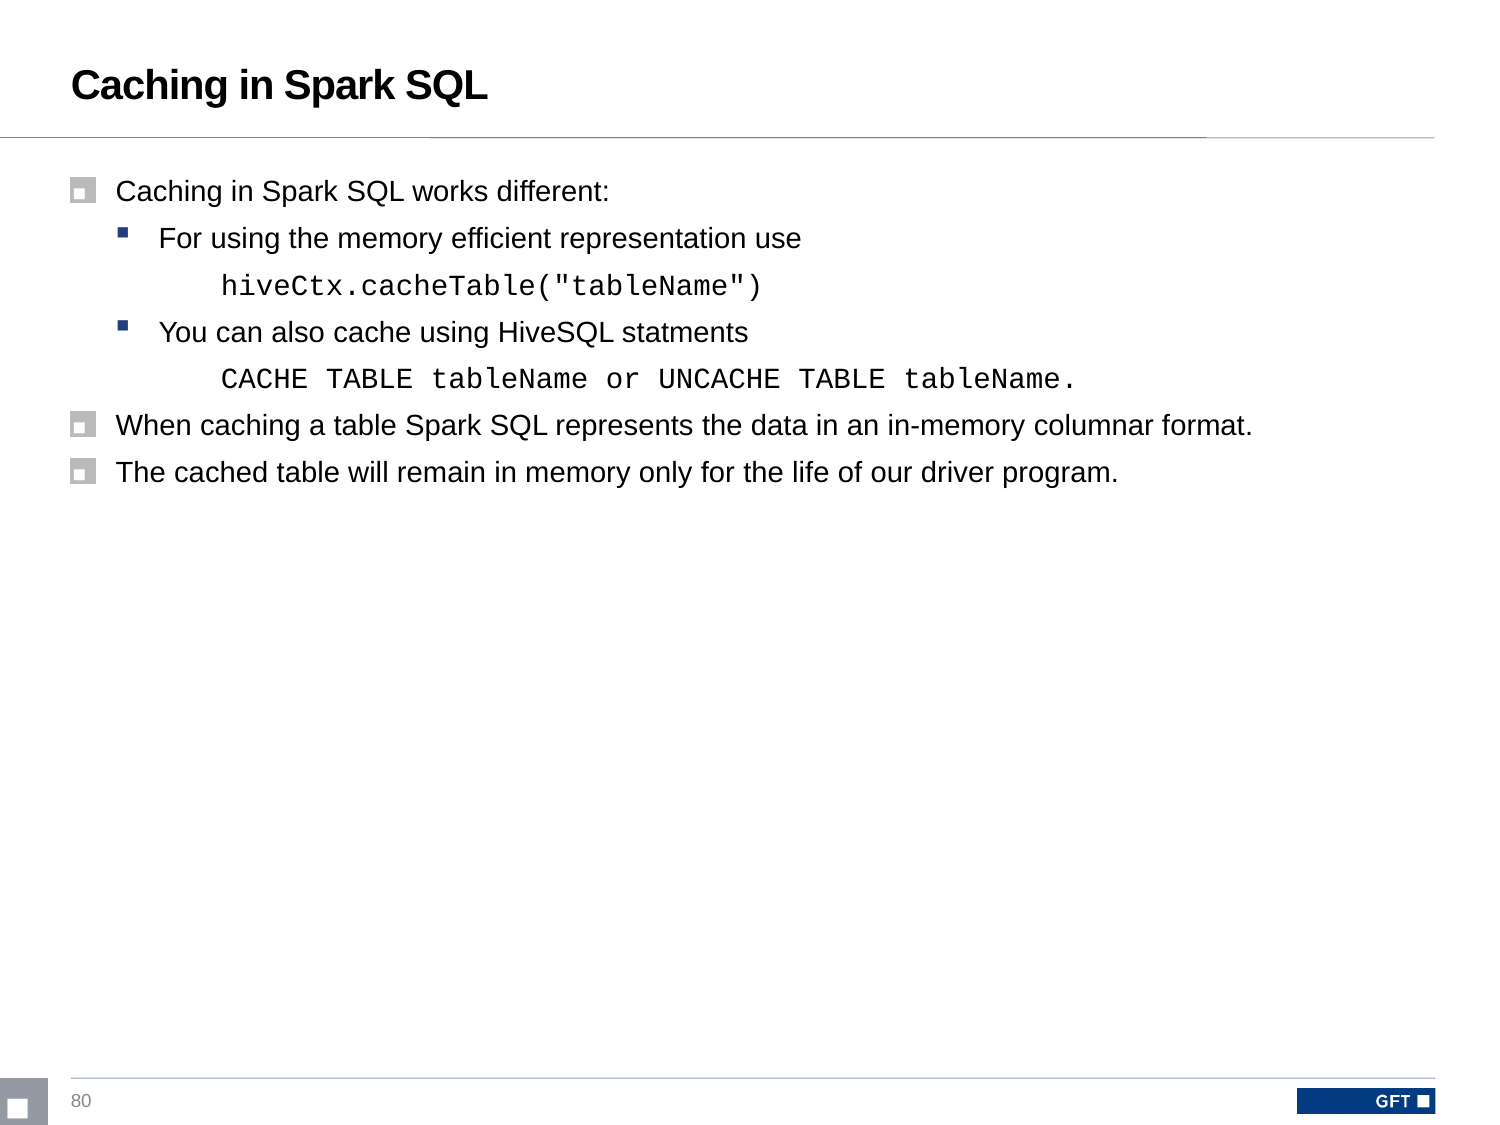

# Caching in Spark SQL
Caching in Spark SQL works different:
For using the memory efficient representation use
hiveCtx.cacheTable("tableName")
You can also cache using HiveSQL statments
CACHE TABLE tableName or UNCACHE TABLE tableName.
When caching a table Spark SQL represents the data in an in-memory columnar format.
The cached table will remain in memory only for the life of our driver program.

80